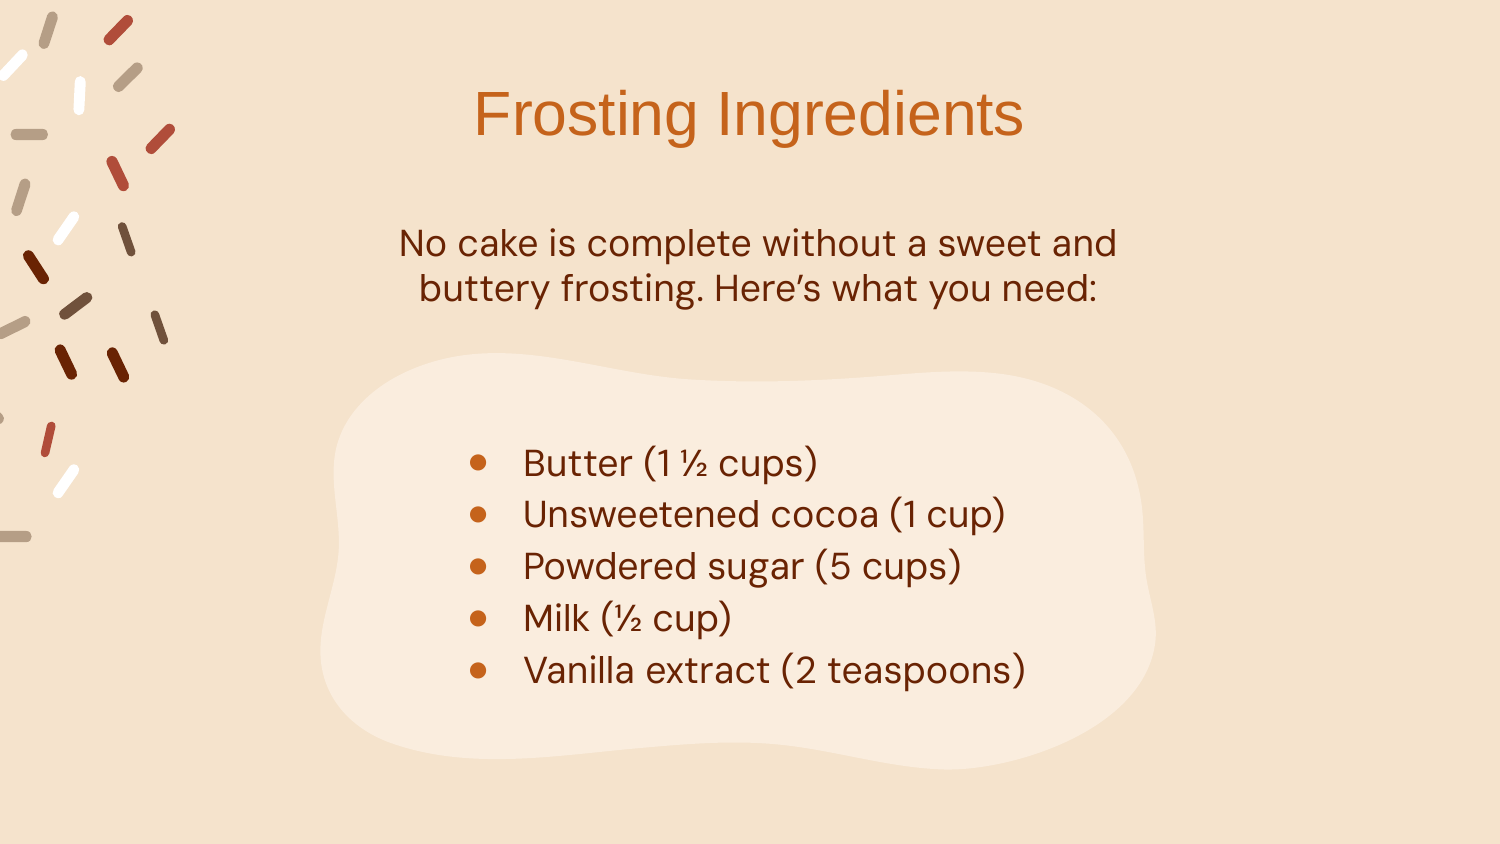

# Frosting Ingredients
No cake is complete without a sweet and buttery frosting. Here’s what you need:

Butter (1 ½ cups)
Unsweetened cocoa (1 cup)
Powdered sugar (5 cups)
Milk (½ cup)
Vanilla extract (2 teaspoons)